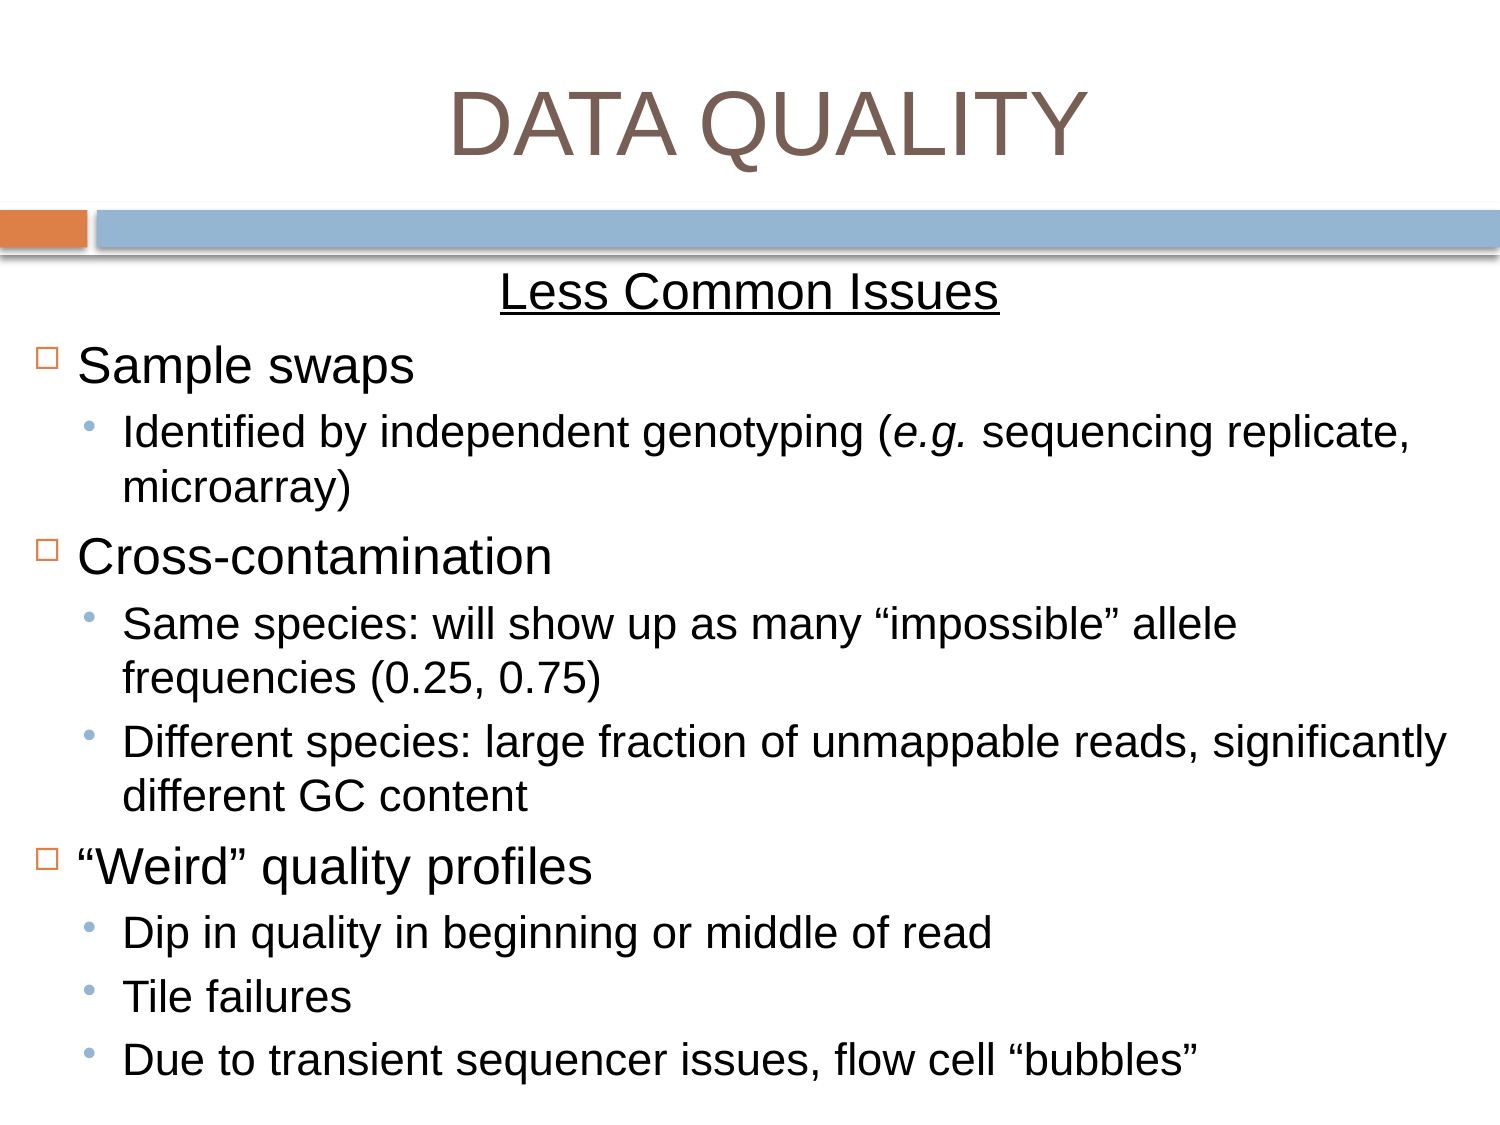

# DATA QUALITY
Less Common Issues
Sample swaps
Identified by independent genotyping (e.g. sequencing replicate, microarray)
Cross-contamination
Same species: will show up as many “impossible” allele frequencies (0.25, 0.75)
Different species: large fraction of unmappable reads, significantly different GC content
“Weird” quality profiles
Dip in quality in beginning or middle of read
Tile failures
Due to transient sequencer issues, flow cell “bubbles”